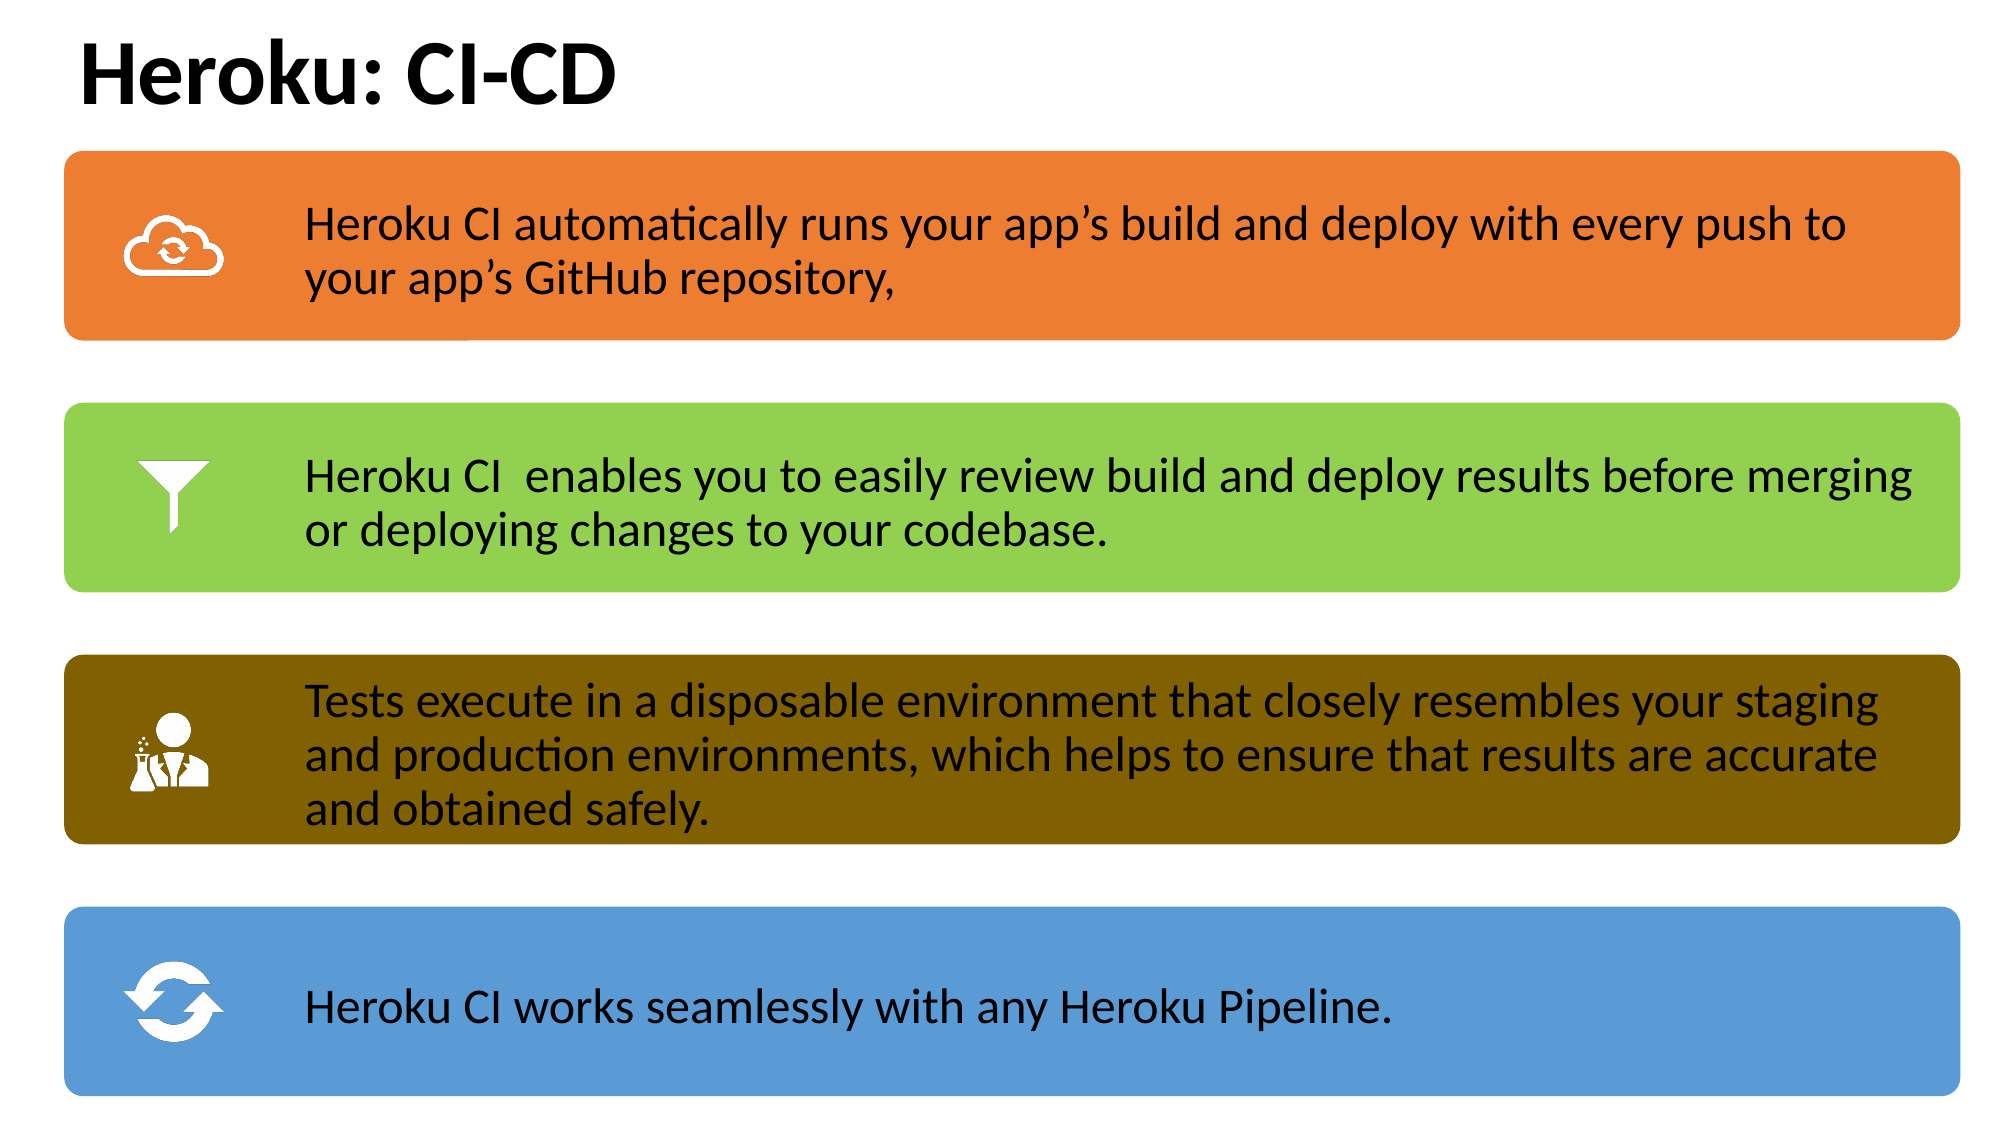

# Heroku: CI-CD
Heroku CI automatically runs your app’s build and deploy with every push to your app’s GitHub repository,
Heroku CI  enables you to easily review build and deploy results before merging or deploying changes to your codebase.
Tests execute in a disposable environment that closely resembles your staging and production environments, which helps to ensure that results are accurate and obtained safely.
Heroku CI works seamlessly with any Heroku Pipeline.